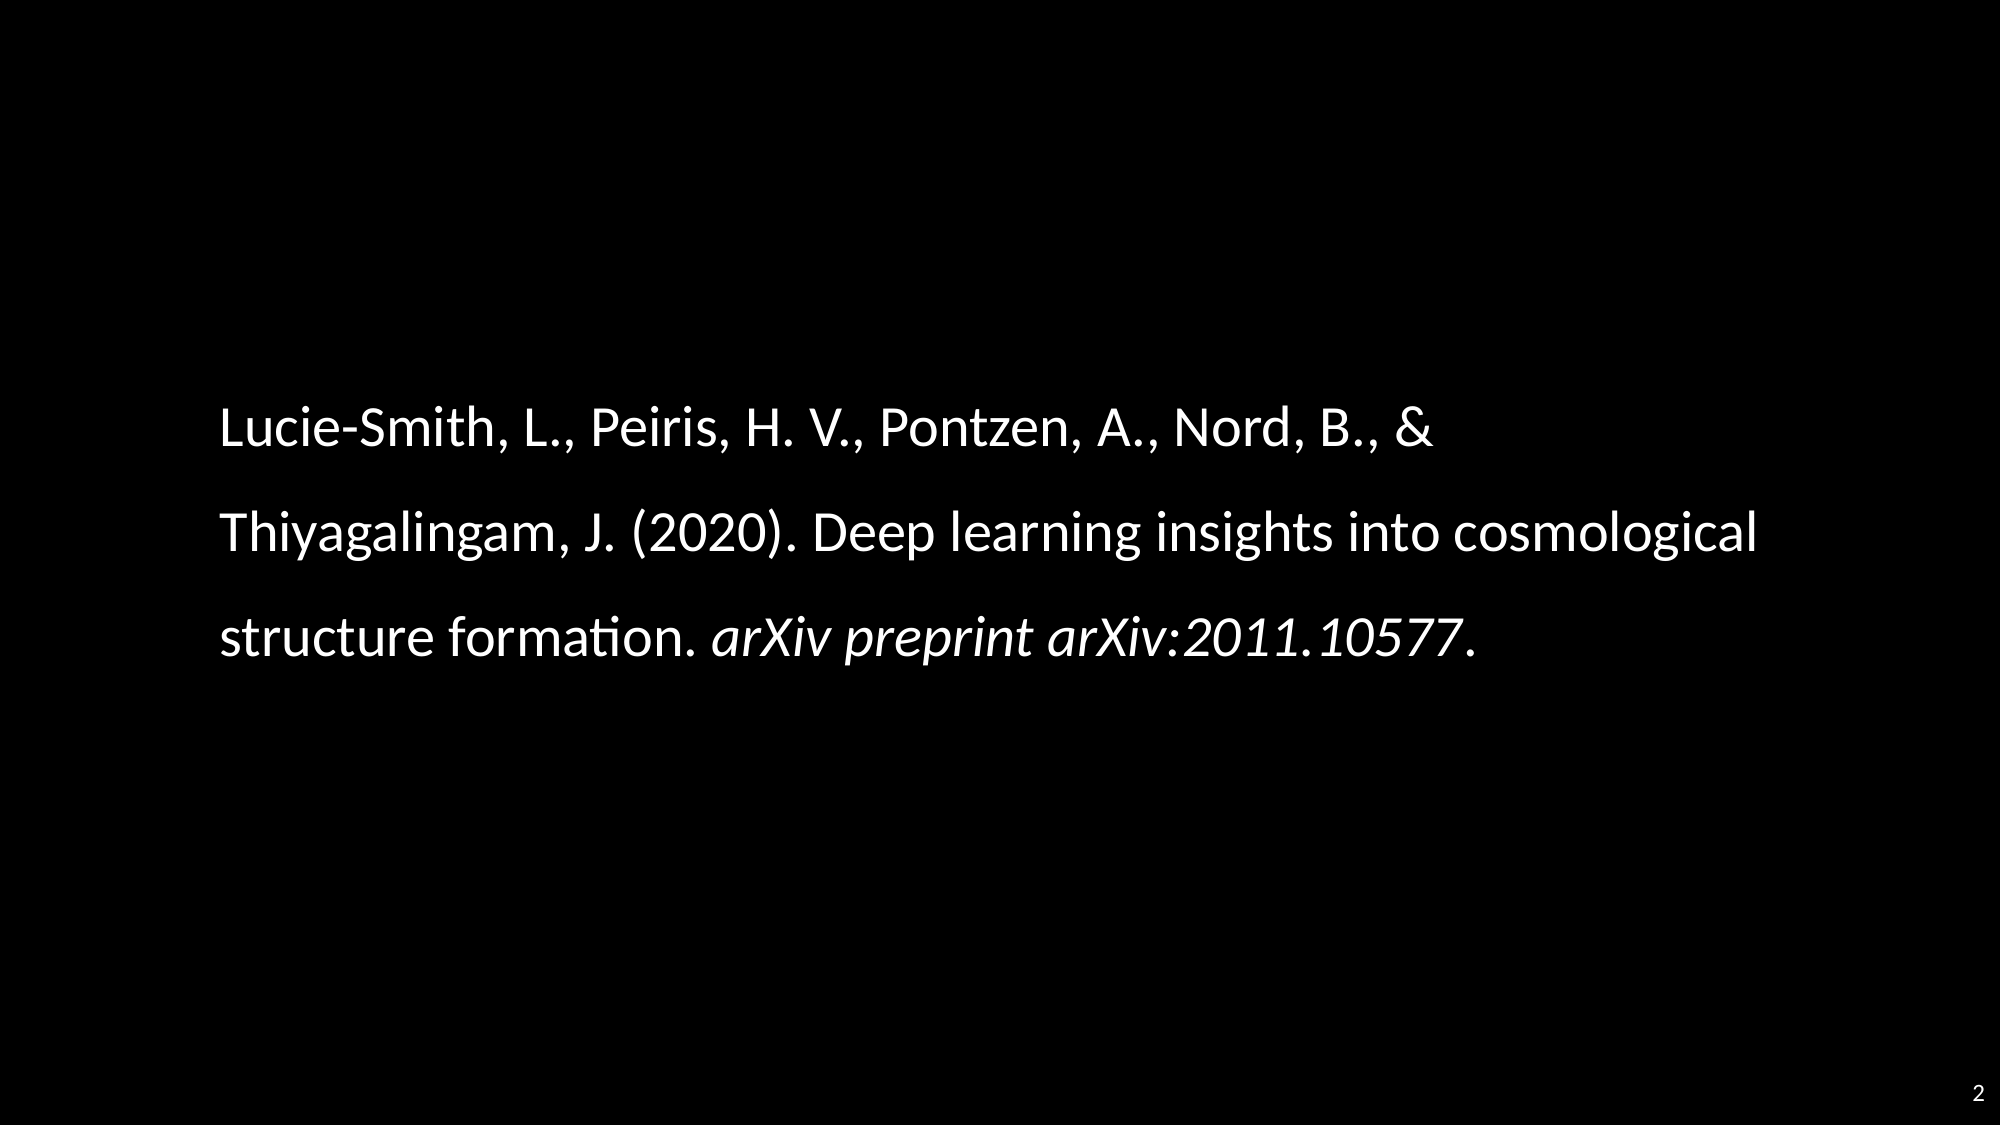

Lucie-Smith, L., Peiris, H. V., Pontzen, A., Nord, B., & Thiyagalingam, J. (2020). Deep learning insights into cosmological structure formation. arXiv preprint arXiv:2011.10577.
2